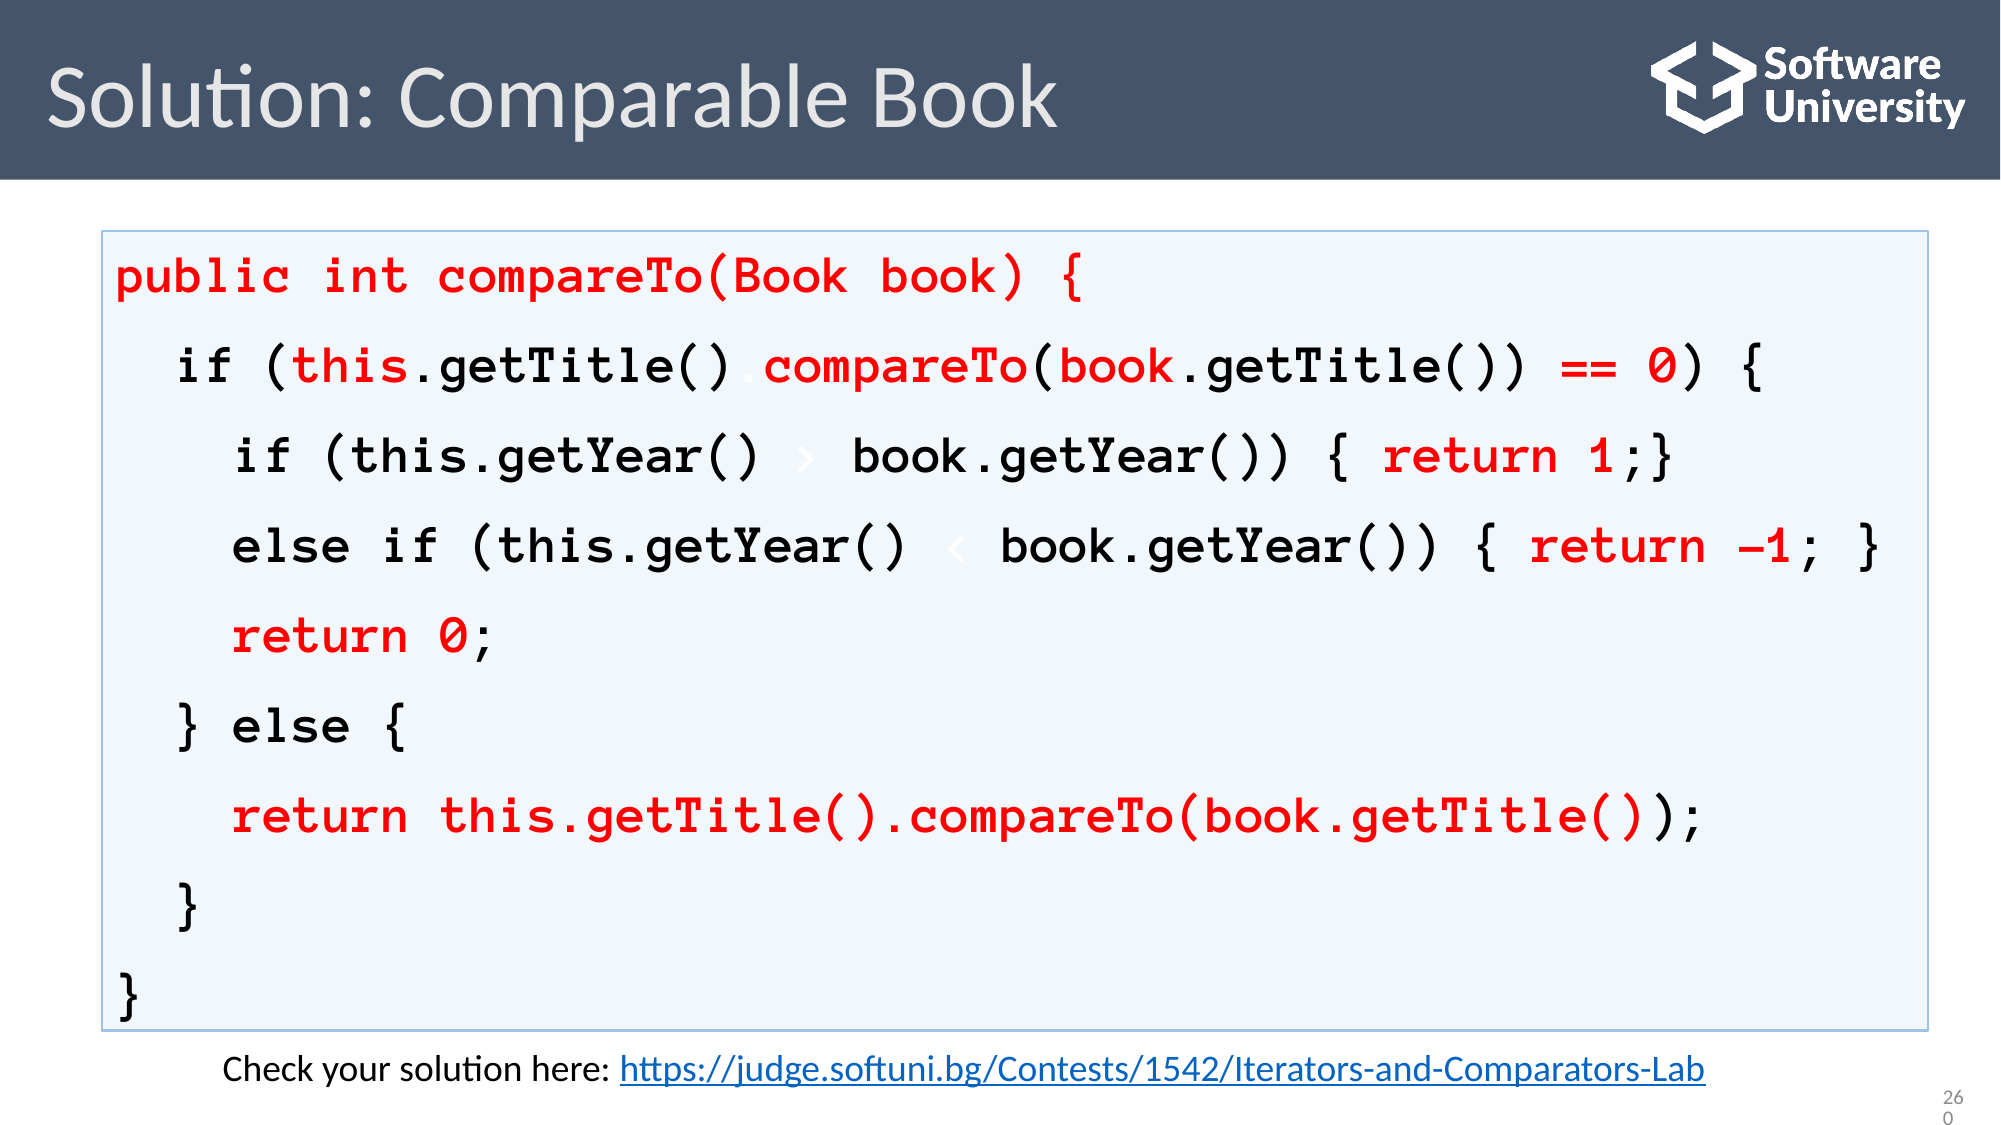

# Solution: Comparable Book
public int compareTo(Book book) {
  if (this.getTitle().compareTo(book.getTitle()) == 0) {
    if (this.getYear() > book.getYear()) { return 1;}
    else if (this.getYear() < book.getYear()) { return -1; }
    return 0;
  } else {
    return this.getTitle().compareTo(book.getTitle());
  }
}
Check your solution here: https://judge.softuni.bg/Contests/1542/Iterators-and-Comparators-Lab
260